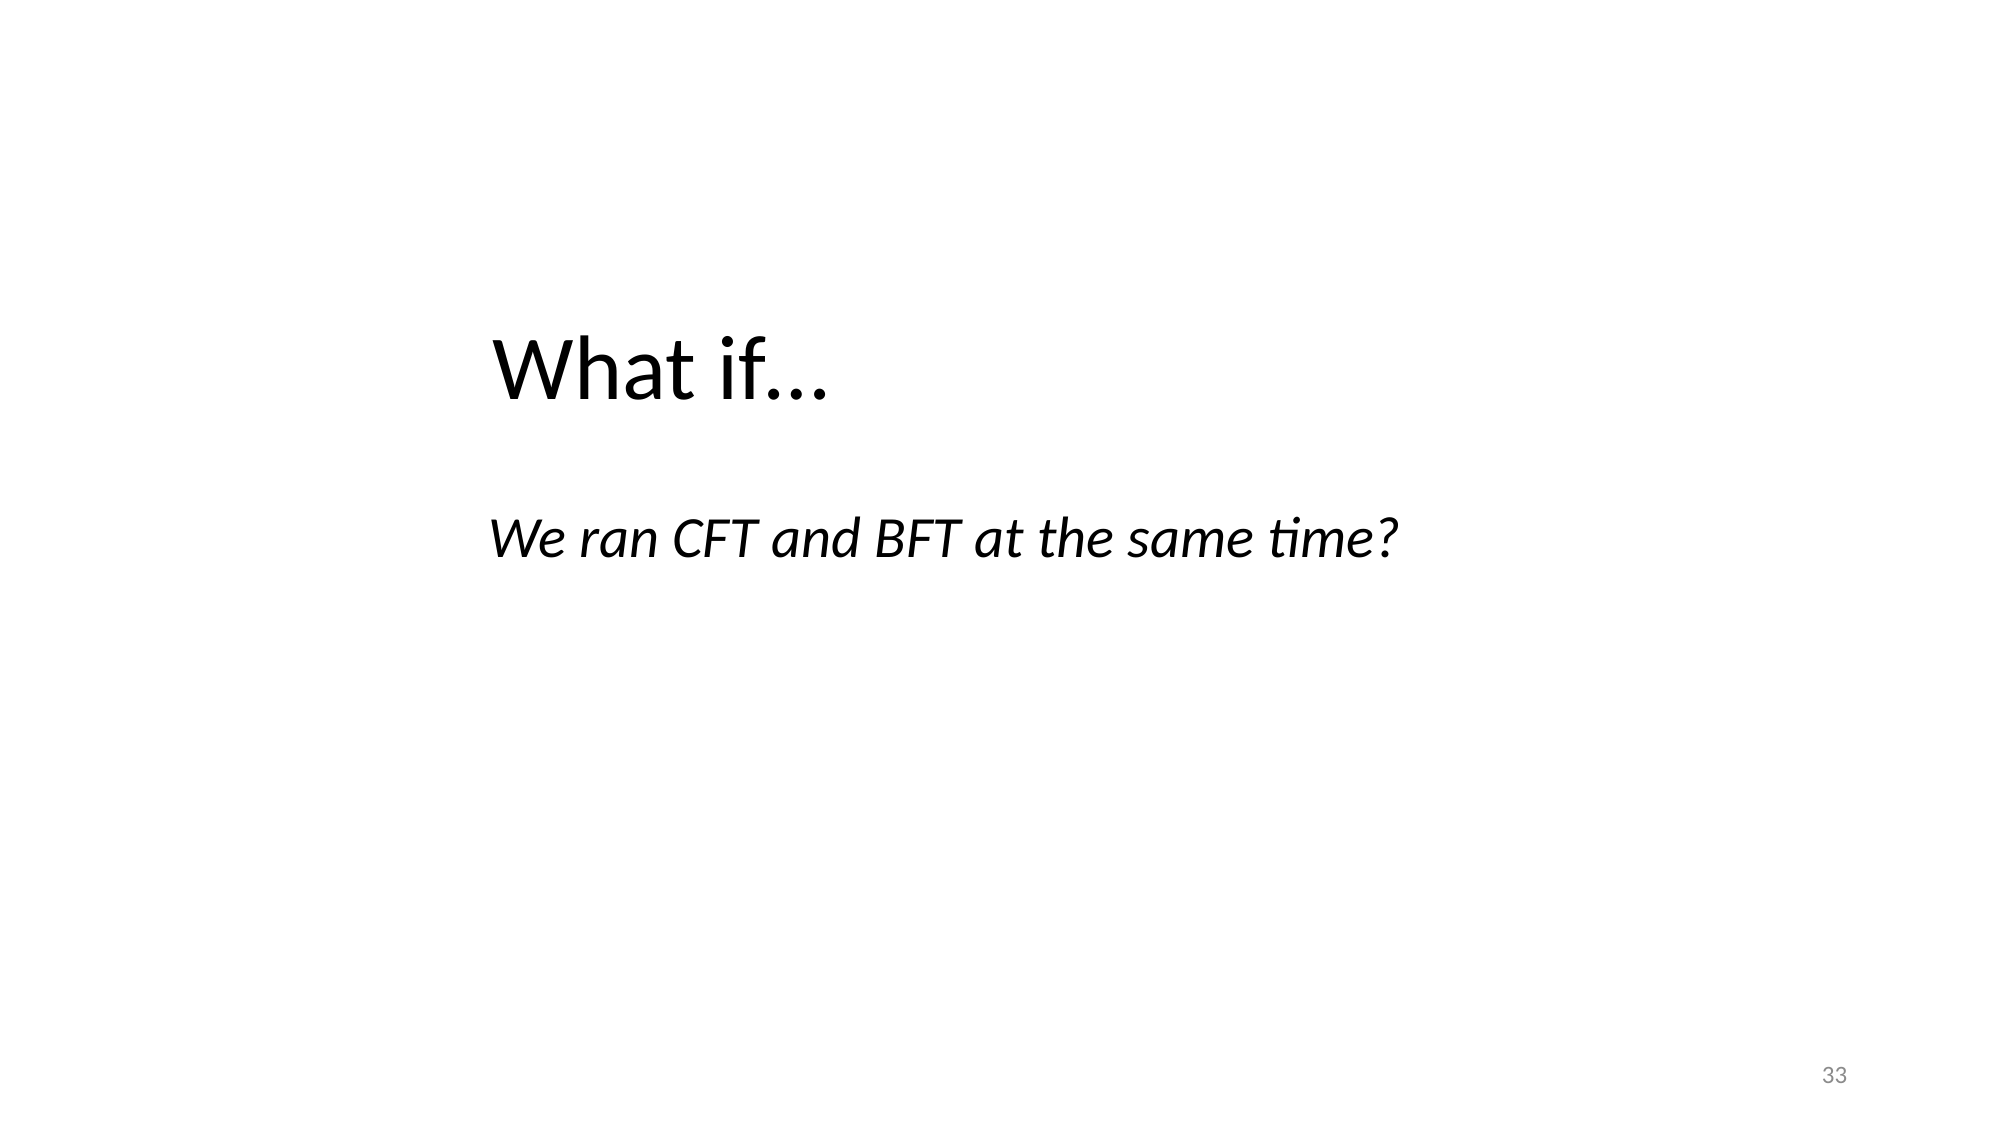

# What if…
We ran CFT and BFT at the same time?
33